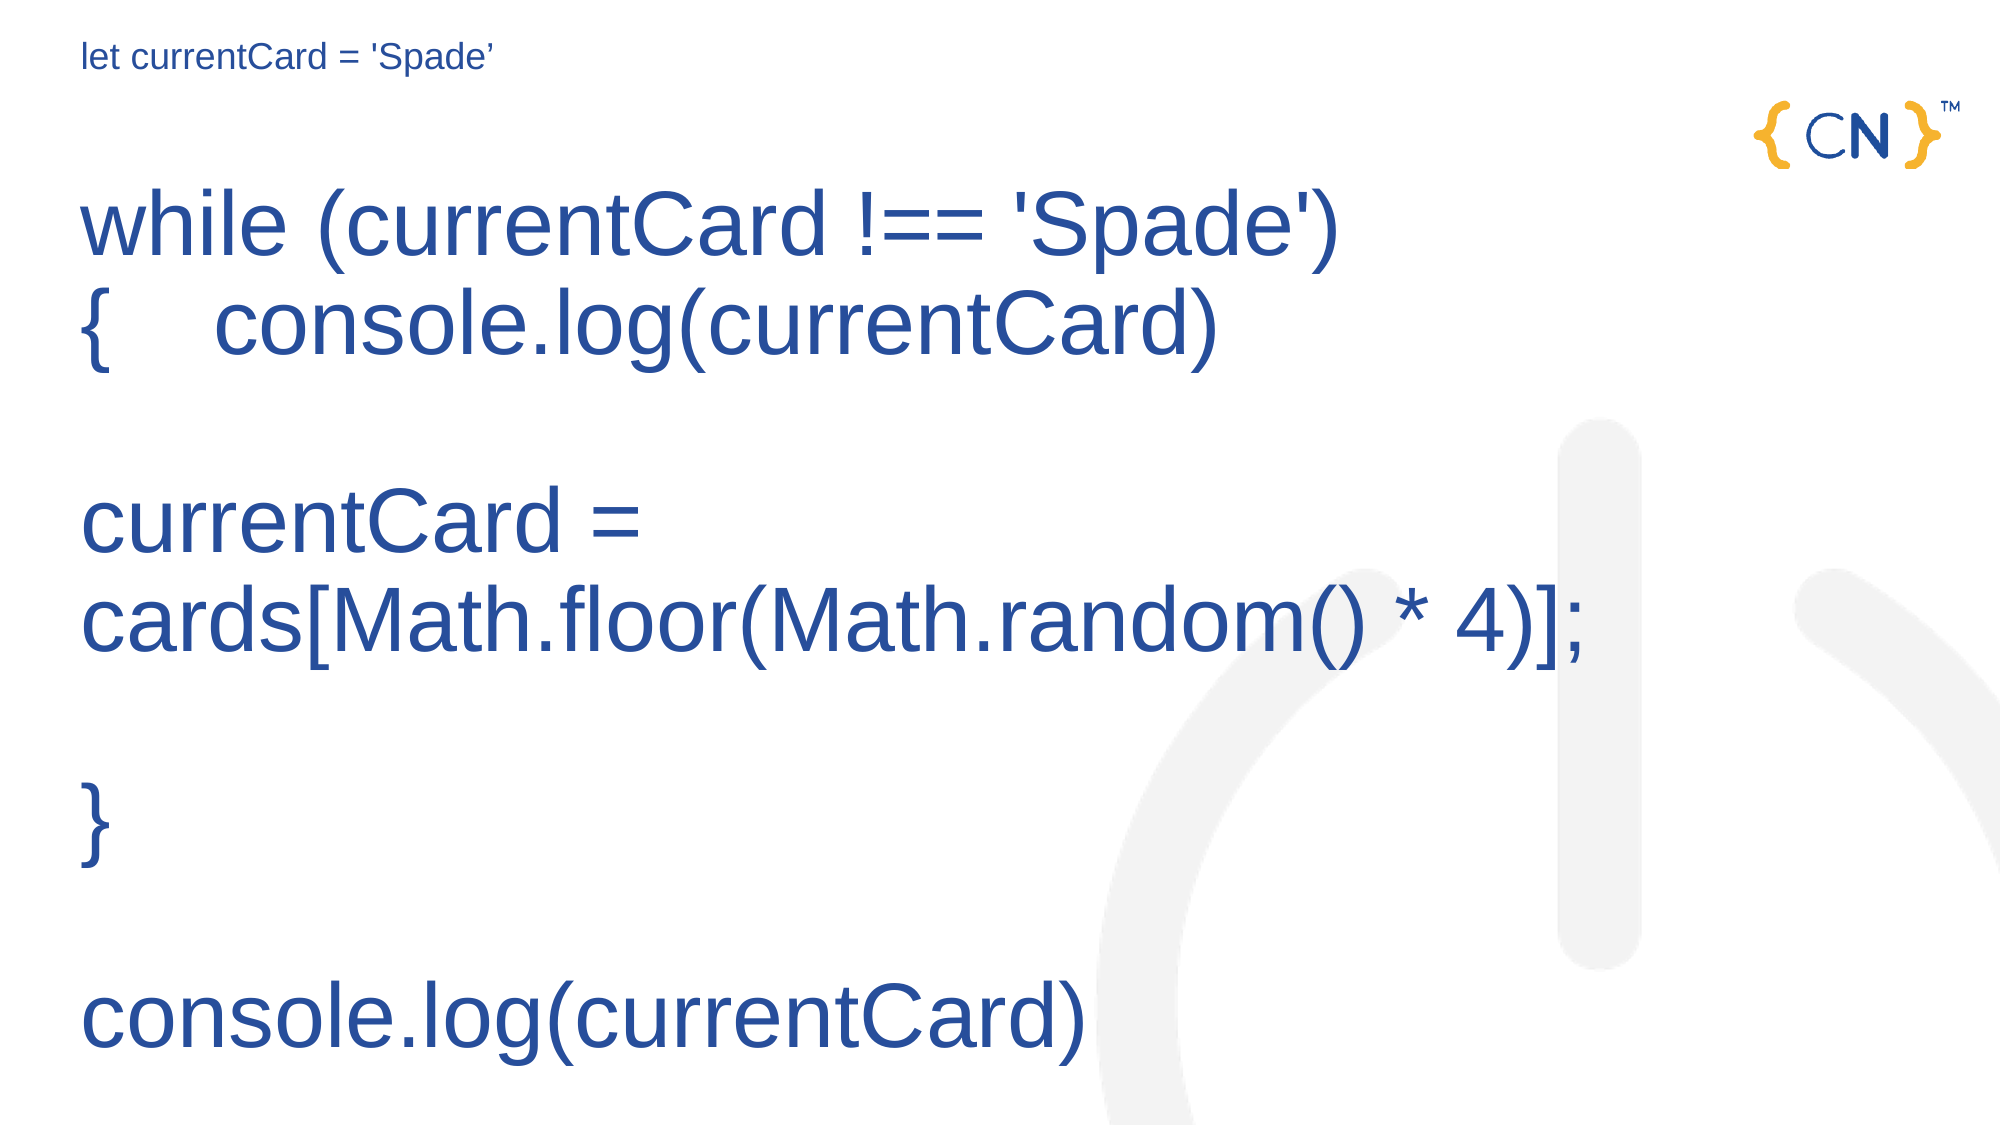

# let cards = ['Diamond', 'Spade', 'Heart', 'Club']; let currentCard = 'Spade’ while (currentCard !== 'Spade')   {    console.log(currentCard) currentCard = cards[Math.floor(Math.random() * 4)]; } console.log(currentCard)